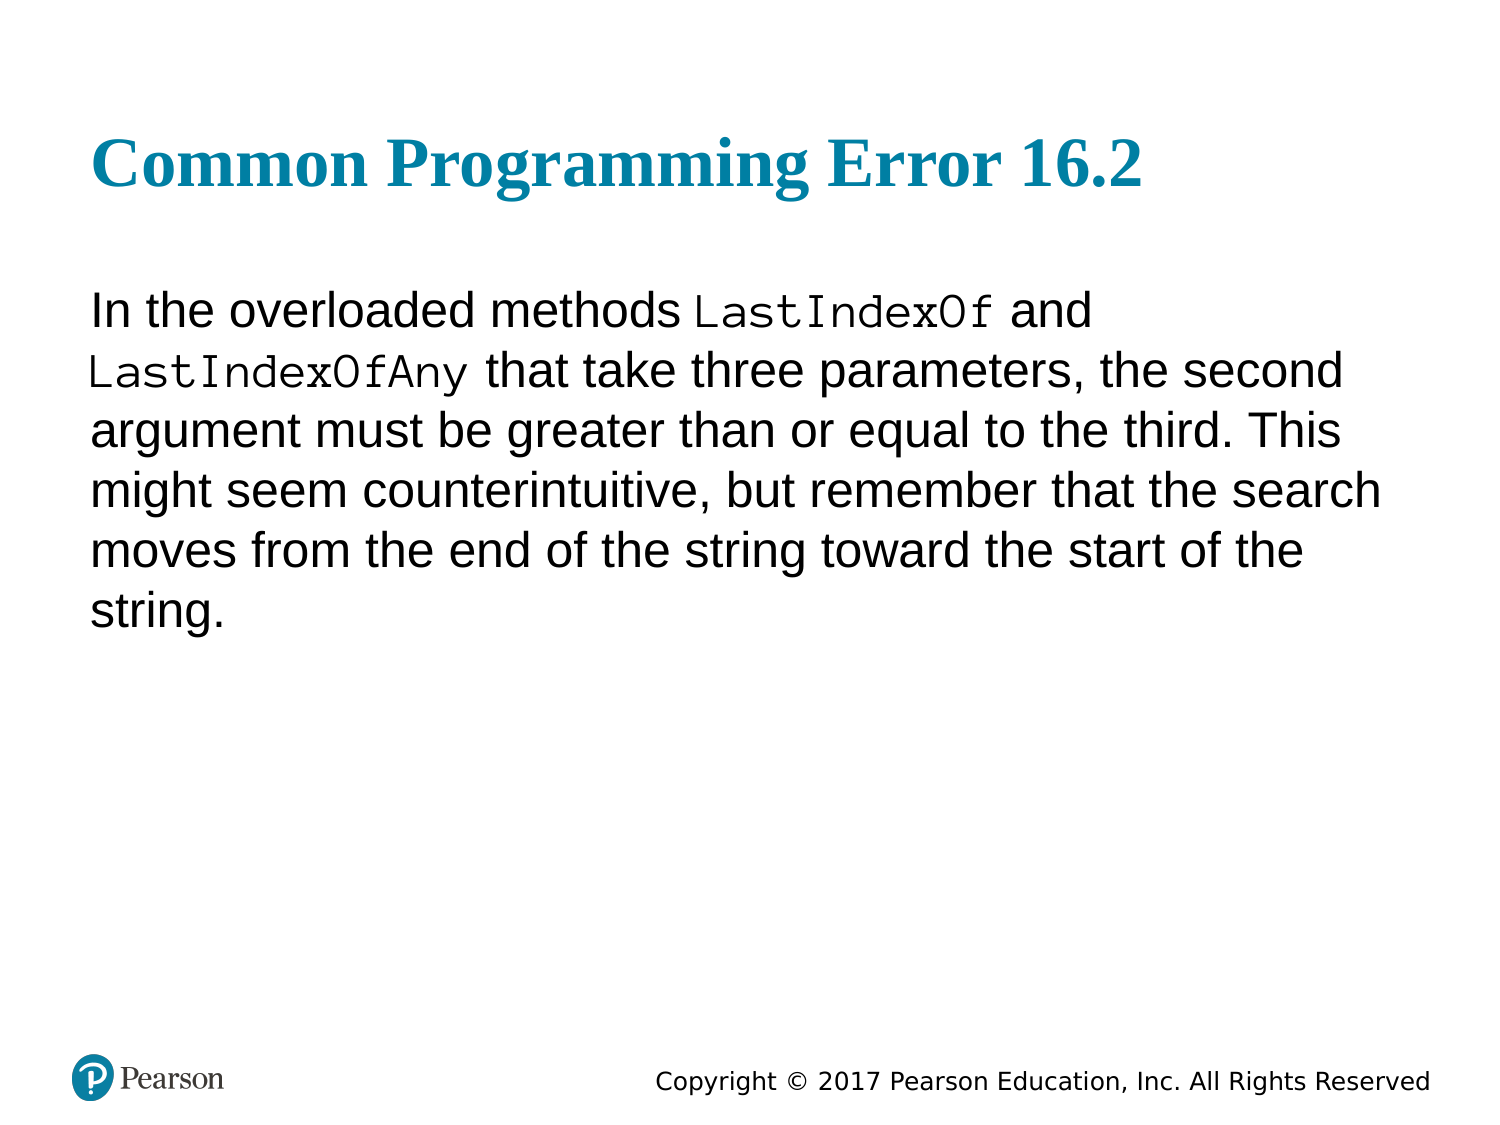

# Common Programming Error 16.2
In the overloaded methods LastIndexOf and LastIndexOfAny that take three parameters, the second argument must be greater than or equal to the third. This might seem counterintuitive, but remember that the search moves from the end of the string toward the start of the string.